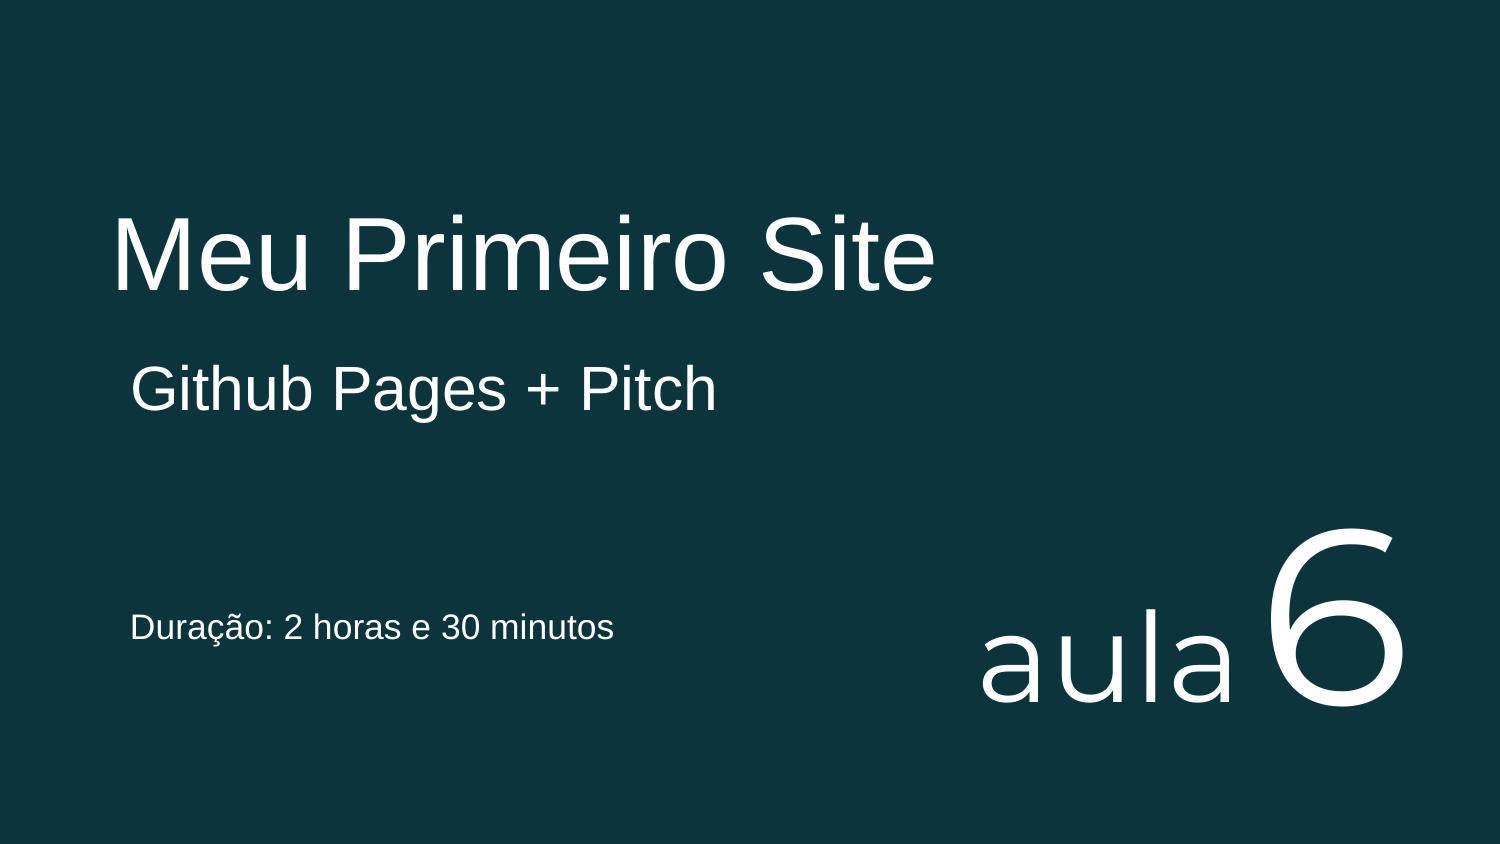

Meu Primeiro Site

Github Pages + Pitch
6

Duração: 2 horas e 30 minutos

aula